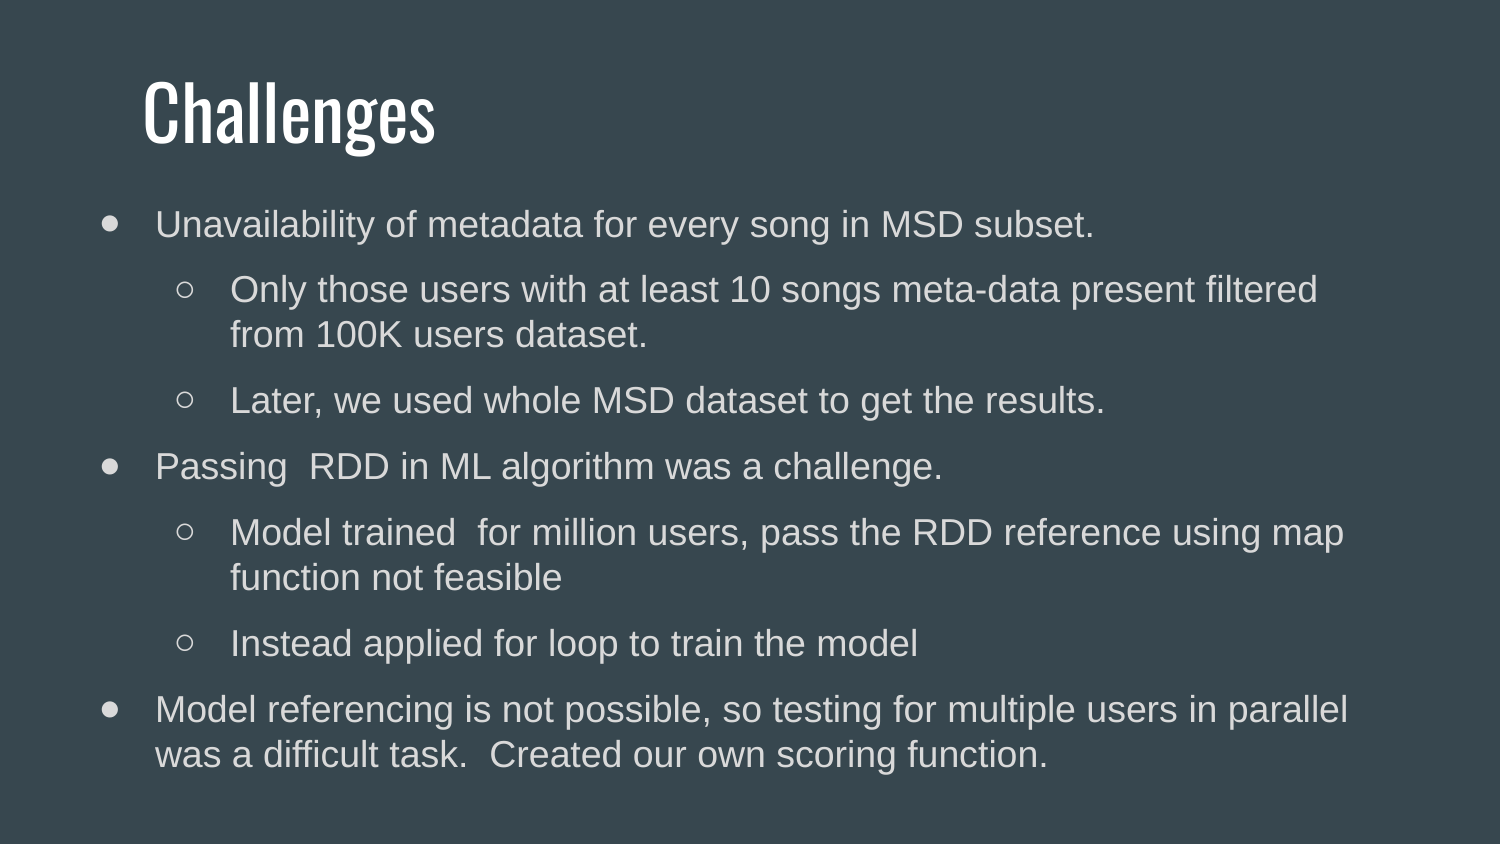

# Challenges
Unavailability of metadata for every song in MSD subset.
Only those users with at least 10 songs meta-data present filtered from 100K users dataset.
Later, we used whole MSD dataset to get the results.
Passing  RDD in ML algorithm was a challenge.
Model trained  for million users, pass the RDD reference using map function not feasible
Instead applied for loop to train the model
Model referencing is not possible, so testing for multiple users in parallel was a difficult task.  Created our own scoring function.